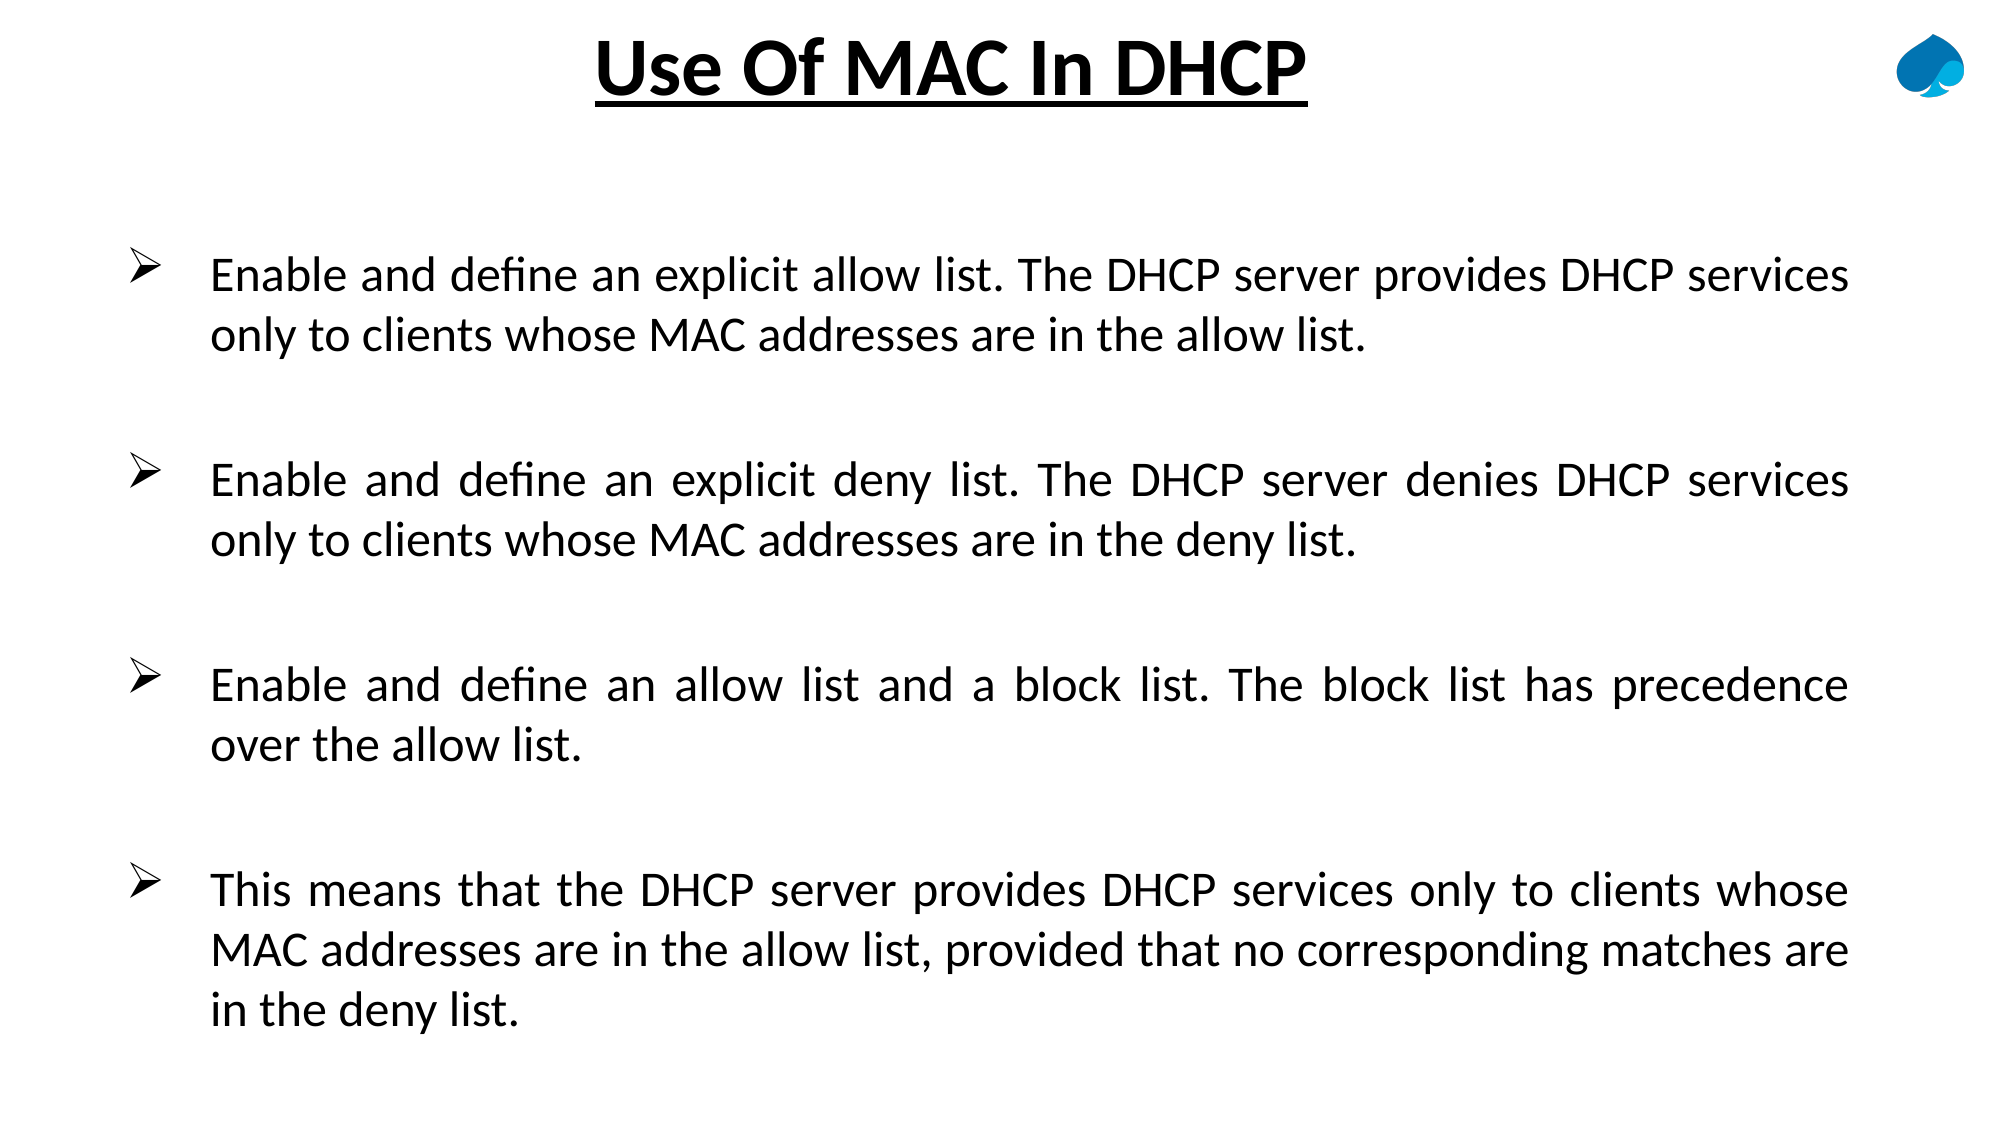

# Use Of MAC In DHCP
Enable and define an explicit allow list. The DHCP server provides DHCP services only to clients whose MAC addresses are in the allow list.

Enable and define an explicit deny list. The DHCP server denies DHCP services only to clients whose MAC addresses are in the deny list.

Enable and define an allow list and a block list. The block list has precedence over the allow list.

This means that the DHCP server provides DHCP services only to clients whose MAC addresses are in the allow list, provided that no corresponding matches are in the deny list.